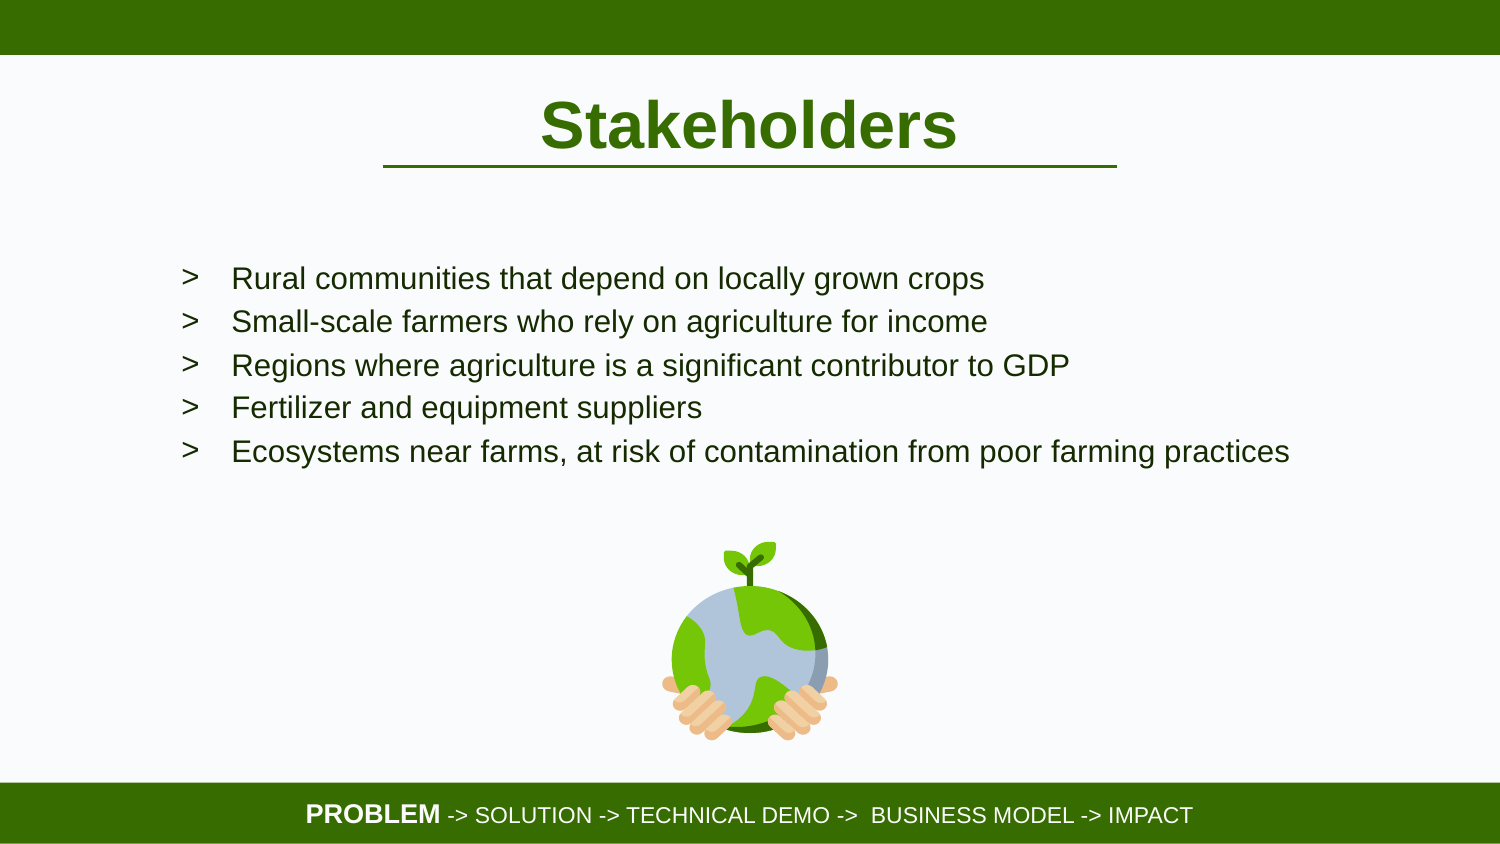

# Stakeholders

Rural communities that depend on locally grown crops
Small-scale farmers who rely on agriculture for income
Regions where agriculture is a significant contributor to GDP
Fertilizer and equipment suppliers
Ecosystems near farms, at risk of contamination from poor farming practices

PROBLEM -> SOLUTION -> TECHNICAL DEMO ->  BUSINESS MODEL -> IMPACT